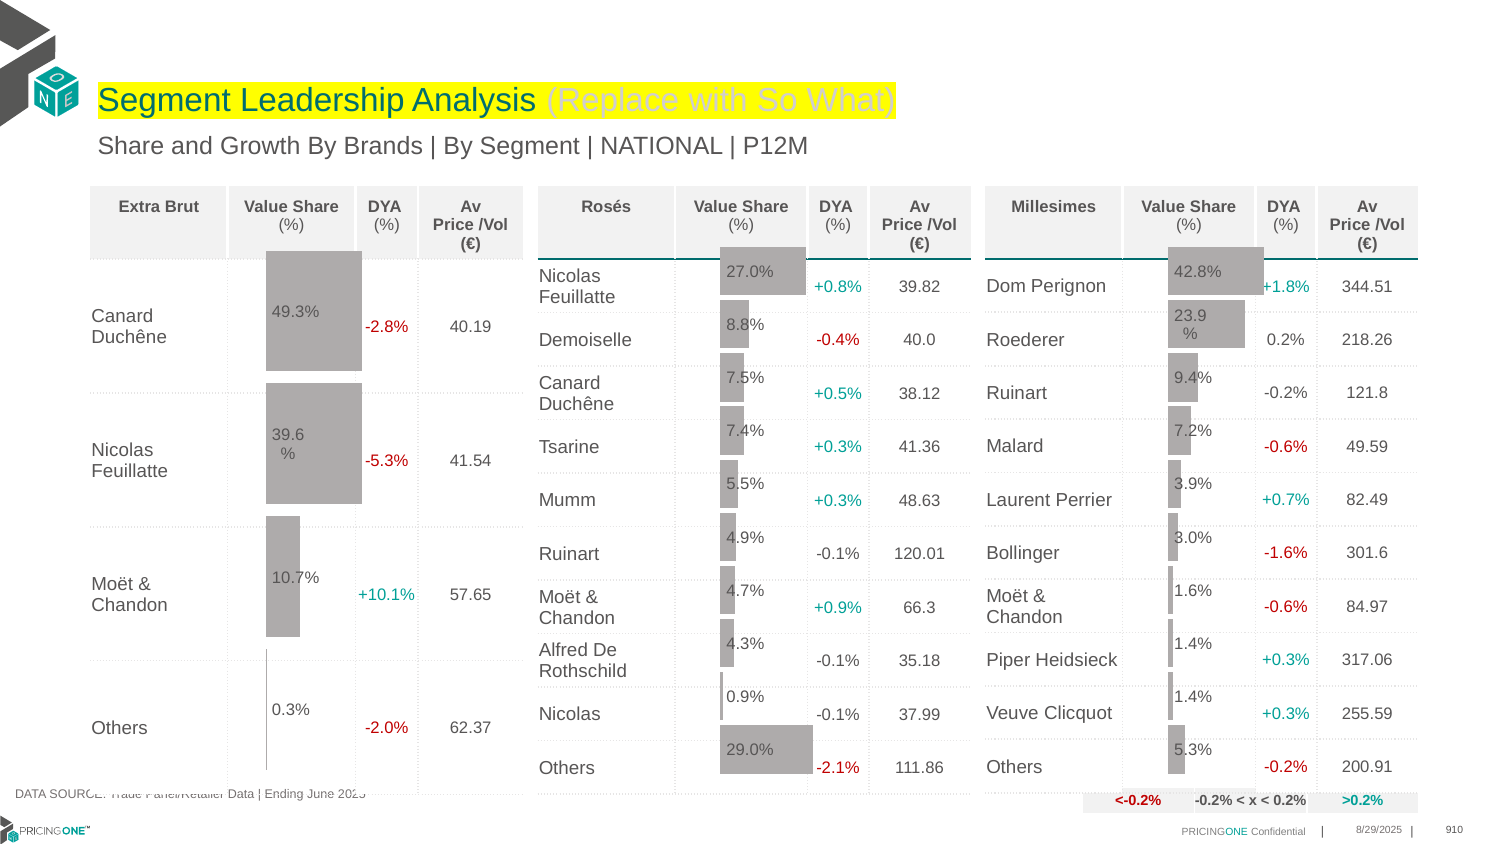

# Segment Leadership Analysis (Replace with So What)
Share and Growth By Brands | By Segment | NATIONAL | P12M
| Rosés | Value Share (%) | DYA (%) | Av Price /Vol (€) |
| --- | --- | --- | --- |
| Nicolas Feuillatte |  | +0.8% | 39.82 |
| Demoiselle |  | -0.4% | 40.0 |
| Canard Duchêne |  | +0.5% | 38.12 |
| Tsarine |  | +0.3% | 41.36 |
| Mumm |  | +0.3% | 48.63 |
| Ruinart |  | -0.1% | 120.01 |
| Moët & Chandon |  | +0.9% | 66.3 |
| Alfred De Rothschild |  | -0.1% | 35.18 |
| Nicolas |  | -0.1% | 37.99 |
| Others |  | -2.1% | 111.86 |
| Extra Brut | Value Share (%) | DYA (%) | Av Price /Vol (€) |
| --- | --- | --- | --- |
| Canard Duchêne |  | -2.8% | 40.19 |
| Nicolas Feuillatte |  | -5.3% | 41.54 |
| Moët & Chandon |  | +10.1% | 57.65 |
| Others |  | -2.0% | 62.37 |
| Millesimes | Value Share (%) | DYA (%) | Av Price /Vol (€) |
| --- | --- | --- | --- |
| Dom Perignon |  | +1.8% | 344.51 |
| Roederer |  | 0.2% | 218.26 |
| Ruinart |  | -0.2% | 121.8 |
| Malard |  | -0.6% | 49.59 |
| Laurent Perrier |  | +0.7% | 82.49 |
| Bollinger |  | -1.6% | 301.6 |
| Moët & Chandon |  | -0.6% | 84.97 |
| Piper Heidsieck |  | +0.3% | 317.06 |
| Veuve Clicquot |  | +0.3% | 255.59 |
| Others |  | -0.2% | 200.91 |

### Chart

| Category | Extra Brut | NATIONAL |
|---|---|
| None | 0.49345714167246596 |

### Chart

| Category | Rosés | NATIONAL |
|---|---|
| None | 0.2695408915238786 |

### Chart

| Category | Millesimes | NATIONAL |
|---|---|
| None | 0.42831435778591664 |
DATA SOURCE: Trade Panel/Retailer Data | Ending June 2025
| <-0.2% | -0.2% < x < 0.2% | >0.2% |
| --- | --- | --- |

8/29/2025
910